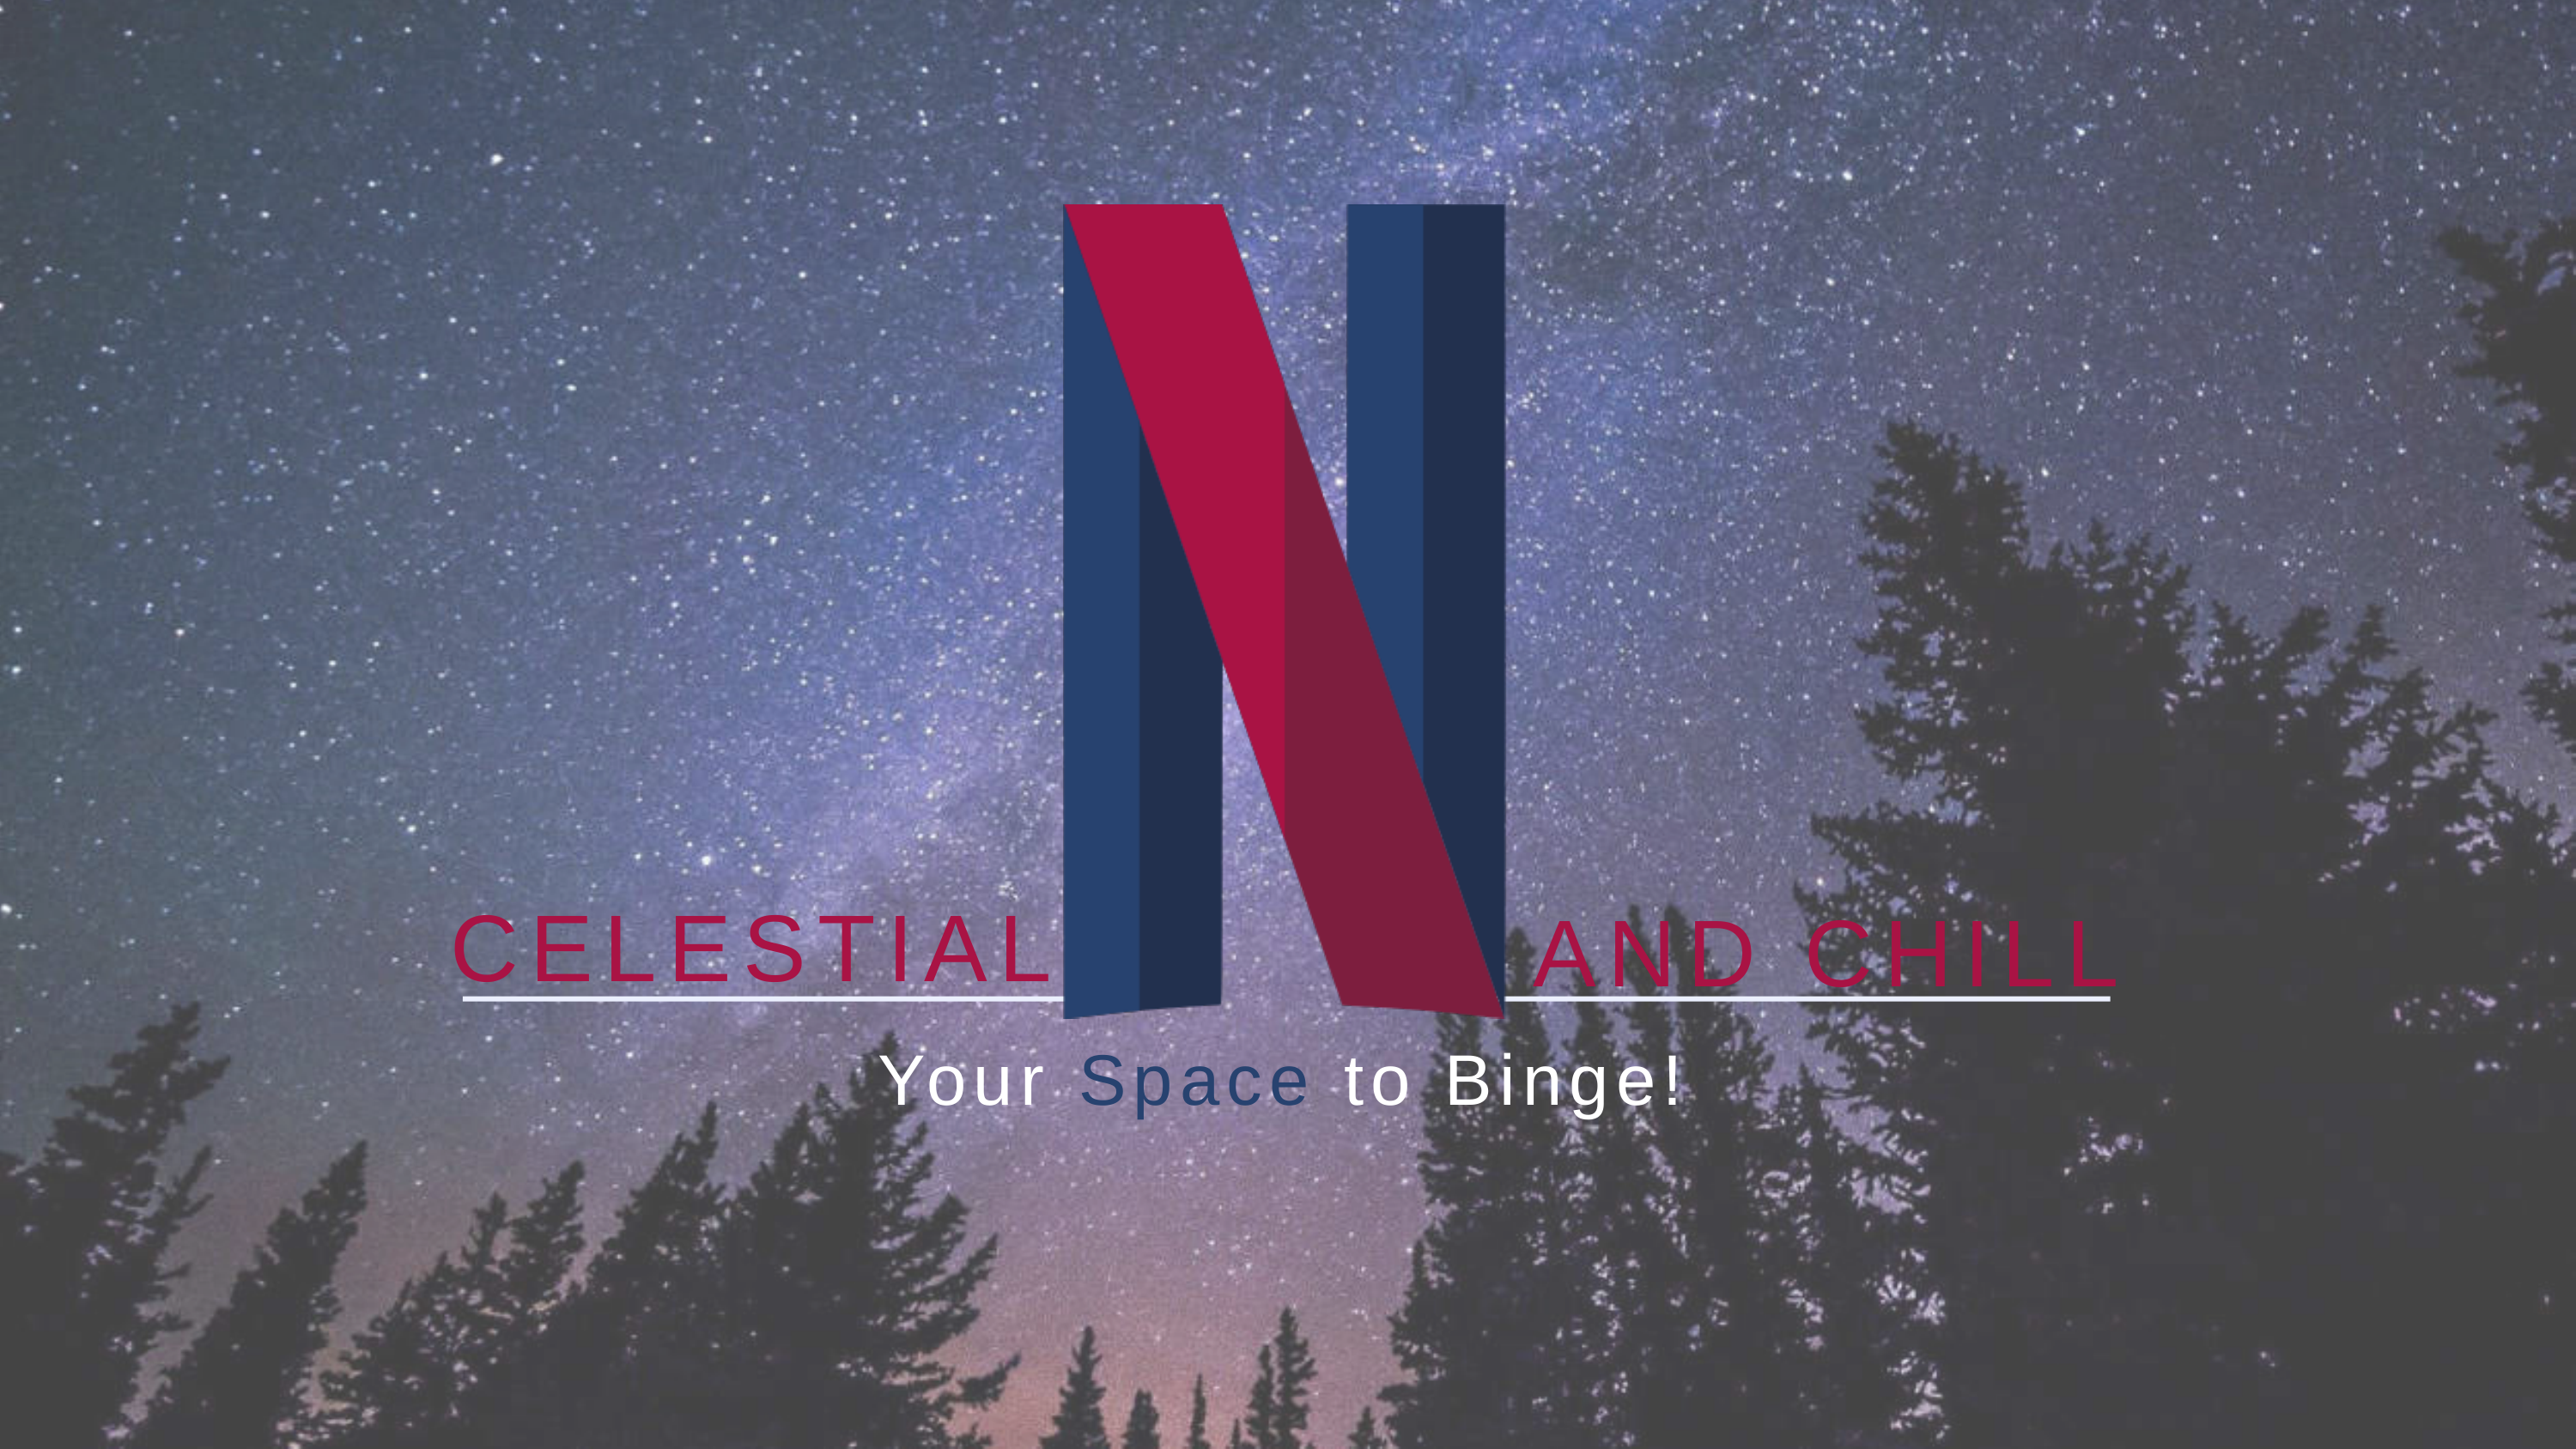

CELESTIAL
AND CHILL

Your Space to Binge!